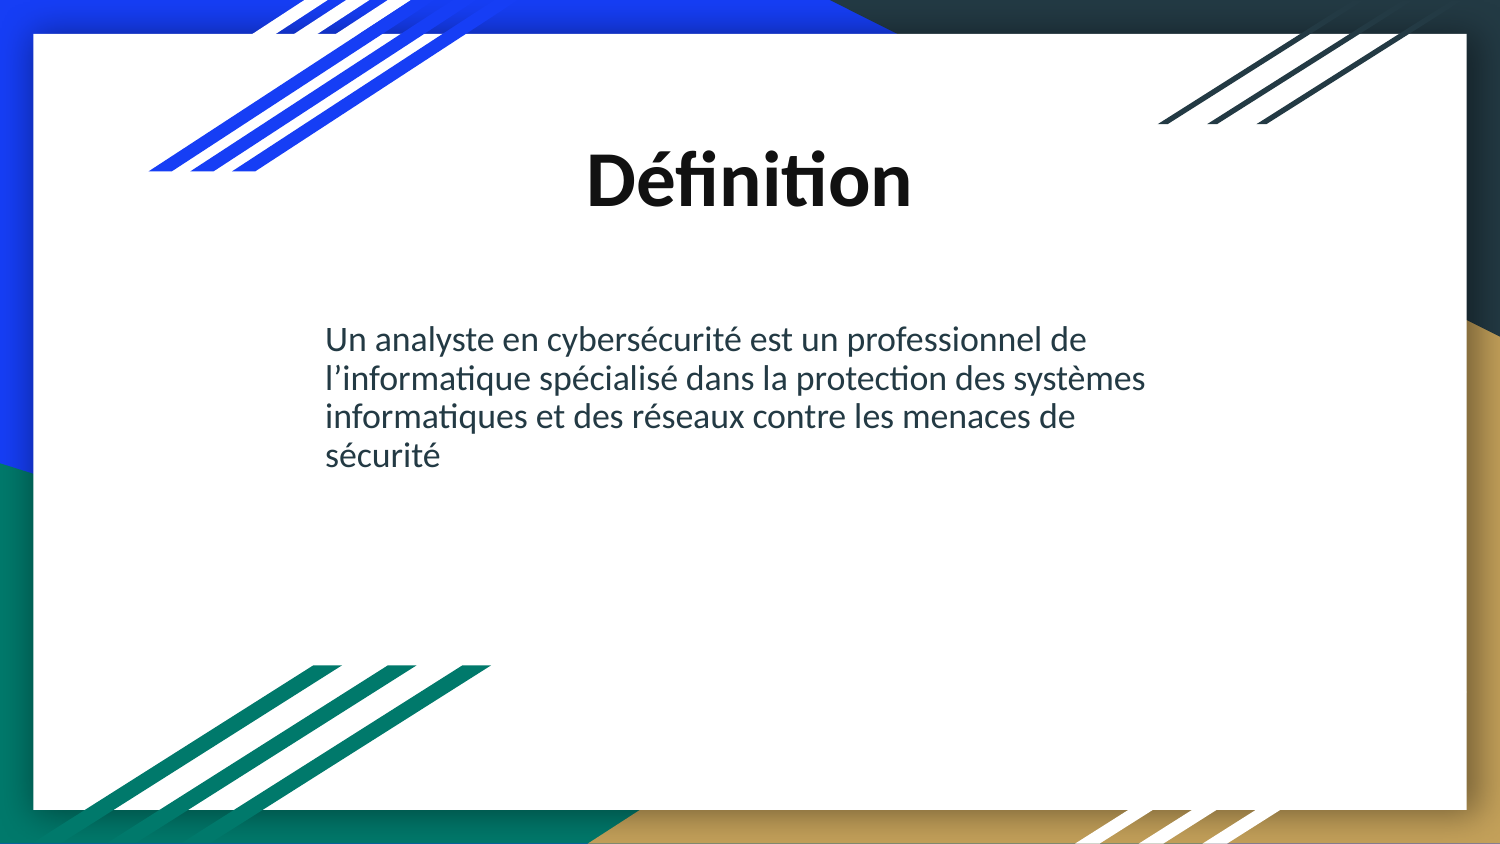

# Définition
Un analyste en cybersécurité est un professionnel de l’informatique spécialisé dans la protection des systèmes informatiques et des réseaux contre les menaces de sécurité